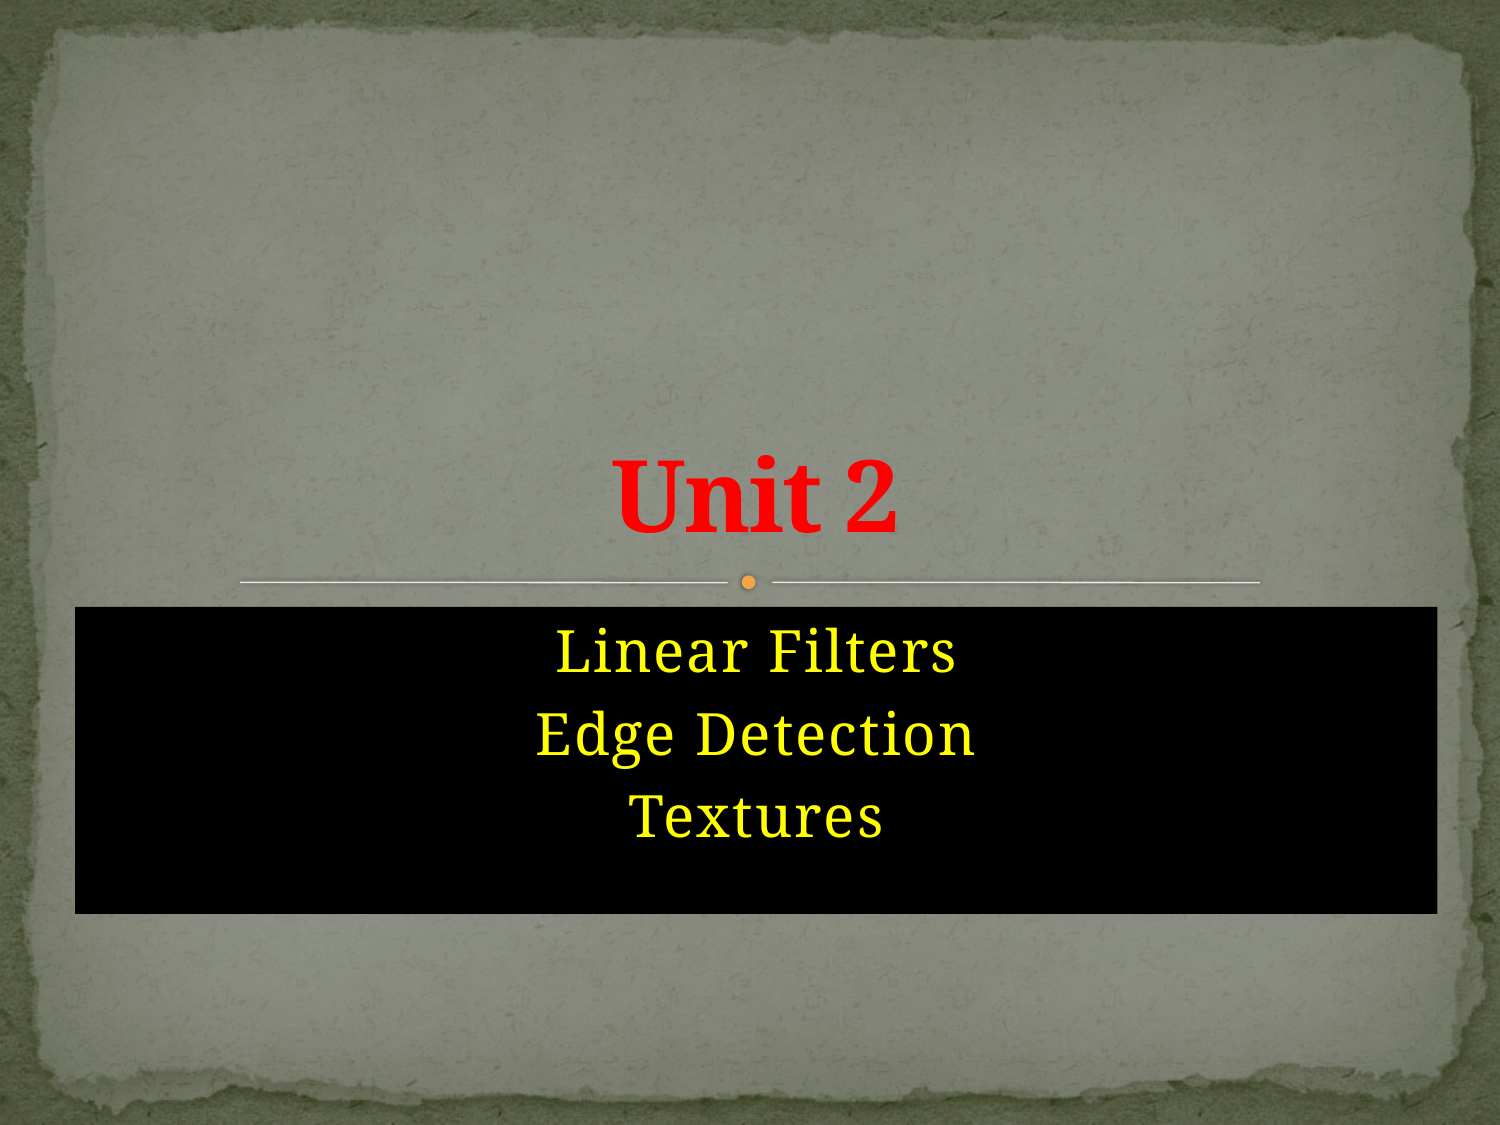

# Unit 2
Linear Filters
Edge Detection
Textures